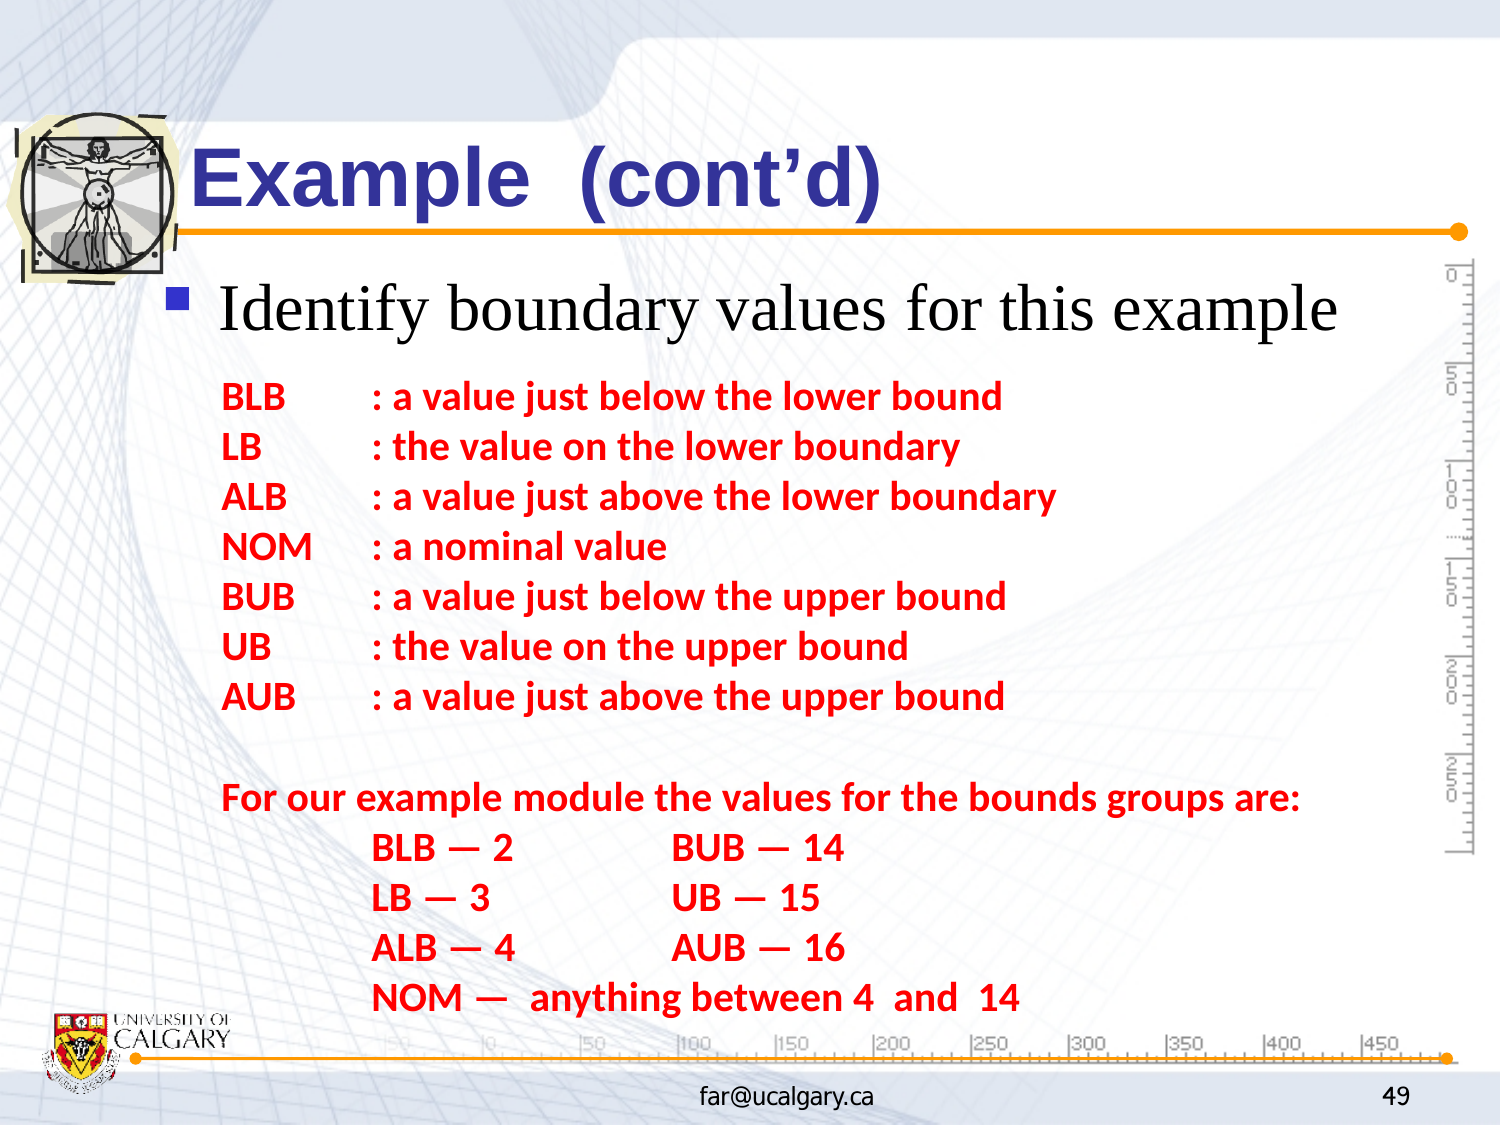

# Example  (cont’d)
Identify boundary values for this example
BLB	: a value just below the lower bound
LB	: the value on the lower boundary
ALB	: a value just above the lower boundary
NOM	: a nominal value
BUB	: a value just below the upper bound
UB	: the value on the upper bound
AUB	: a value just above the upper bound

For our example module the values for the bounds groups are:
	BLB — 2 	BUB — 14
	LB — 3 		UB — 15
	ALB — 4 	AUB — 16
	NOM —  anything between 4  and  14
far@ucalgary.ca
49